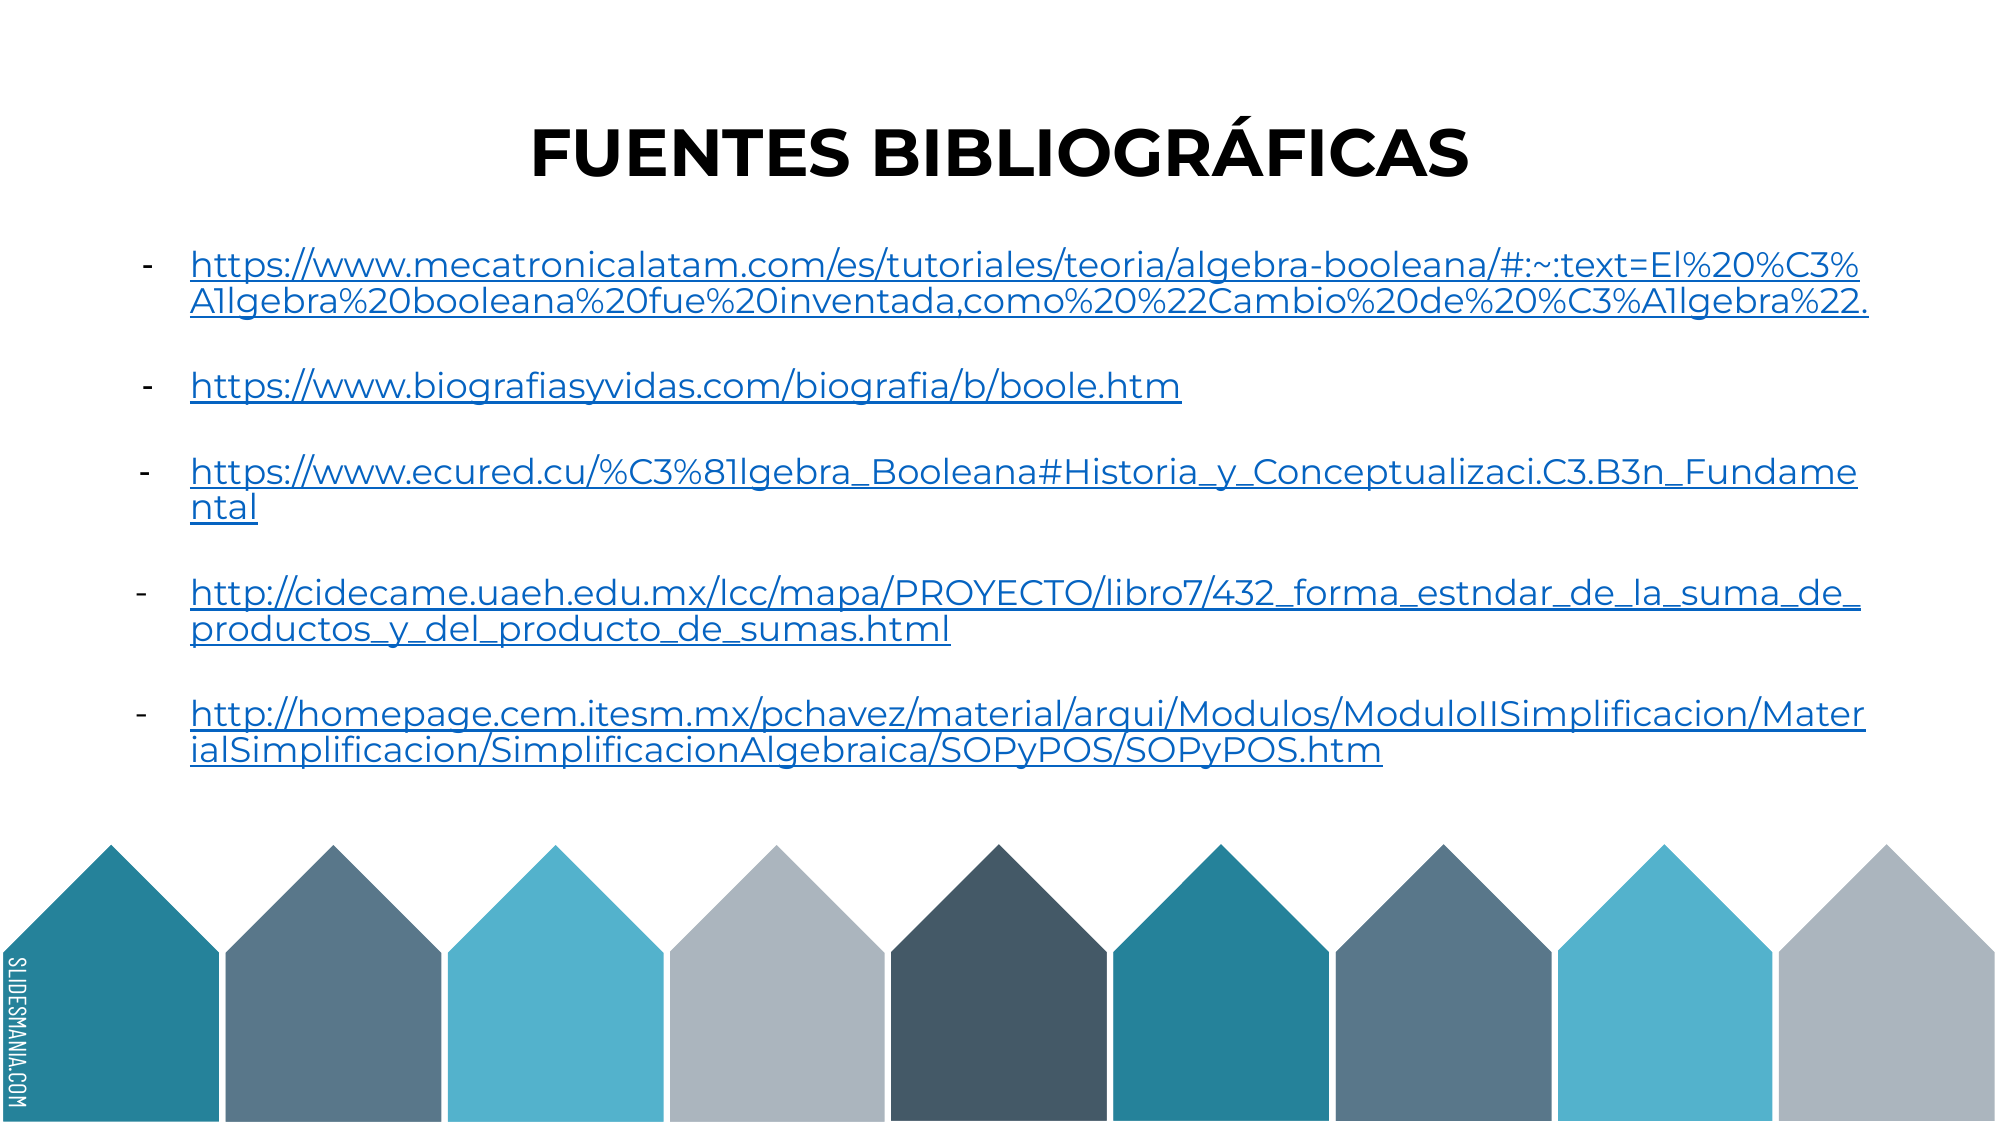

FUENTES BIBLIOGRÁFICAS
https://www.mecatronicalatam.com/es/tutoriales/teoria/algebra-booleana/#:~:text=El%20%C3%A1lgebra%20booleana%20fue%20inventada,como%20%22Cambio%20de%20%C3%A1lgebra%22.

https://www.biografiasyvidas.com/biografia/b/boole.htm

https://www.ecured.cu/%C3%81lgebra_Booleana#Historia_y_Conceptualizaci.C3.B3n_Fundamental

http://cidecame.uaeh.edu.mx/lcc/mapa/PROYECTO/libro7/432_forma_estndar_de_la_suma_de_productos_y_del_producto_de_sumas.html

http://homepage.cem.itesm.mx/pchavez/material/arqui/Modulos/ModuloIISimplificacion/MaterialSimplificacion/SimplificacionAlgebraica/SOPyPOS/SOPyPOS.htm